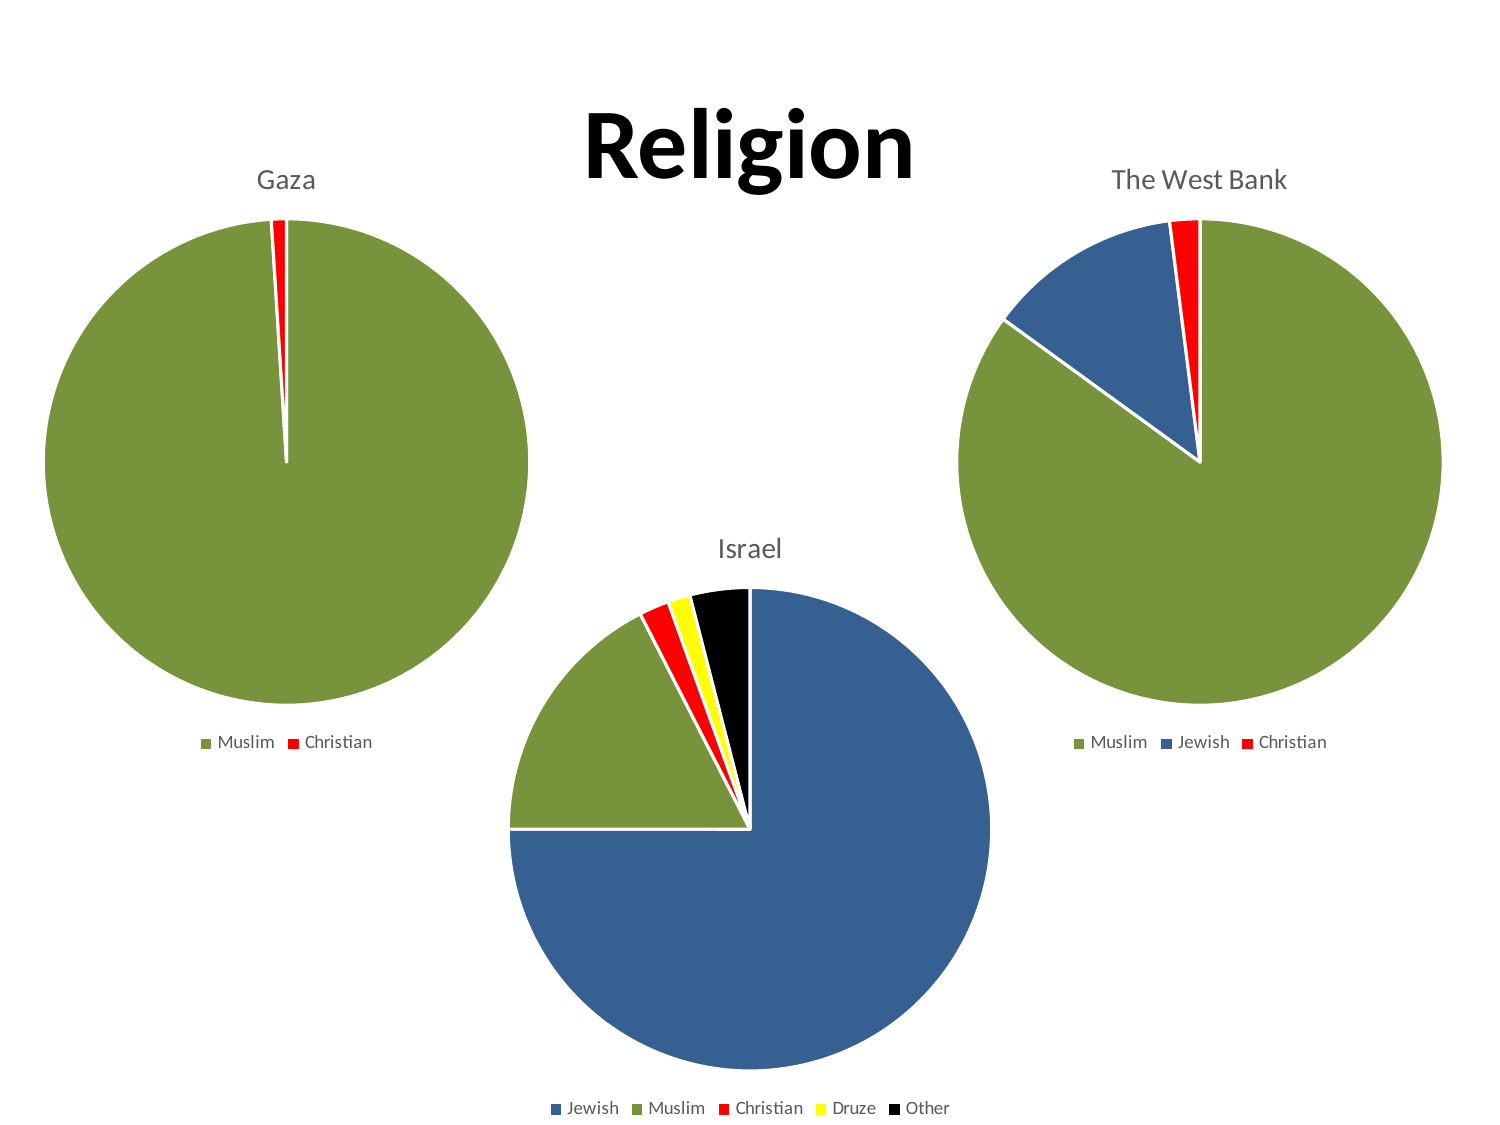

# Religion

### Chart: Gaza

| Category |  |
|---|---|
| Muslim | 99.0 |
| Christian | 1.0 |

### Chart: The West Bank

| Category |  |
|---|---|
| Muslim | 85.0 |
| Jewish | 13.0 |
| Christian | 2.0 |

### Chart: Israel

| Category |  |
|---|---|
| Jewish | 75.0 |
| Muslim | 17.5 |
| Christian | 2.0 |
| Druze | 1.5 |
| Other | 4.0 |